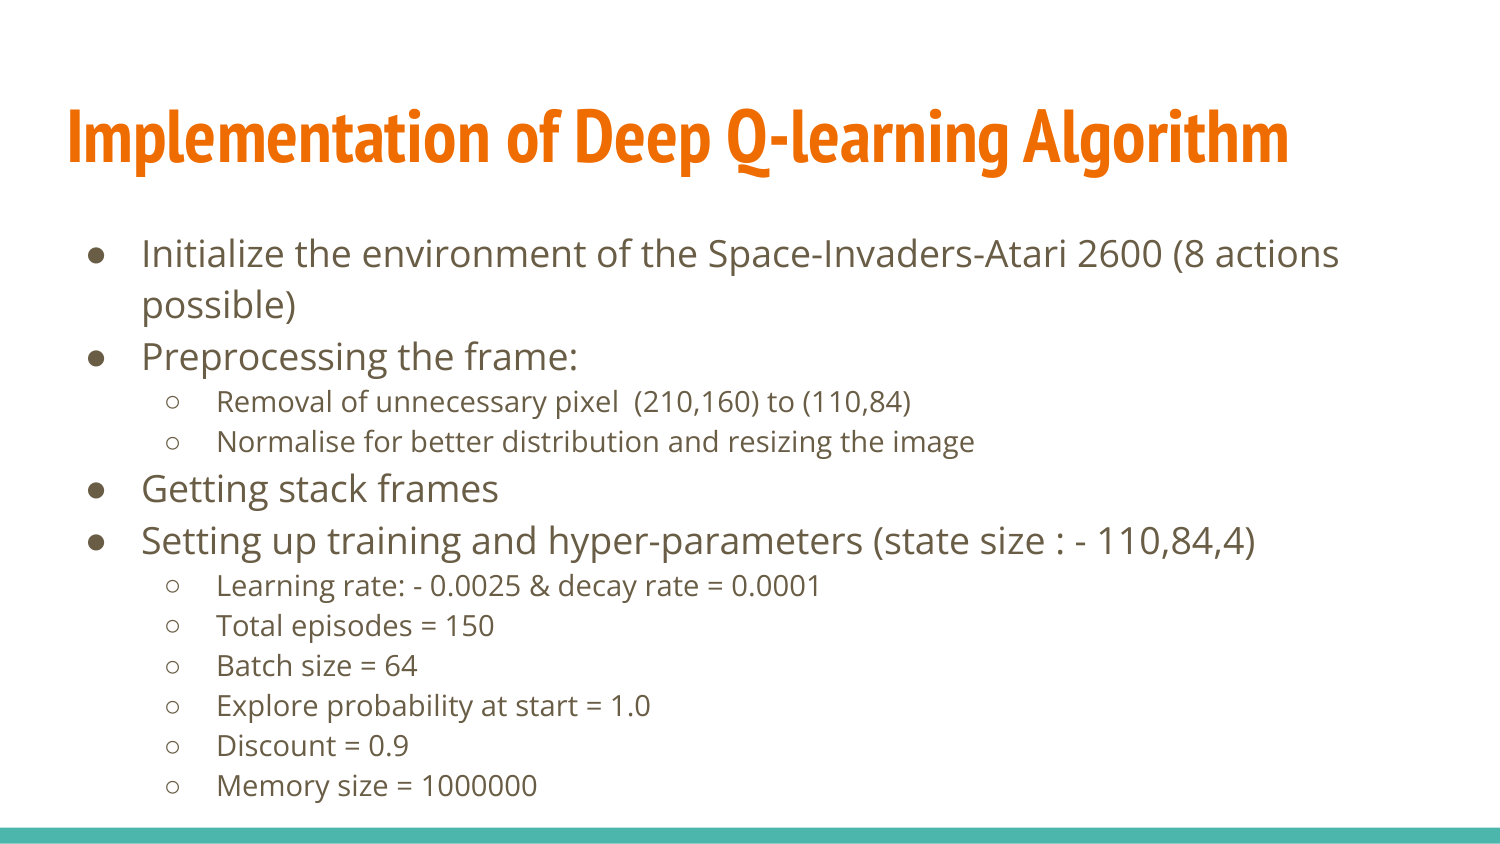

# Implementation of Deep Q-learning Algorithm
Initialize the environment of the Space-Invaders-Atari 2600 (8 actions possible)
Preprocessing the frame:
Removal of unnecessary pixel  (210,160) to (110,84)
Normalise for better distribution and resizing the image
Getting stack frames
Setting up training and hyper-parameters (state size : - 110,84,4)
Learning rate: - 0.0025 & decay rate = 0.0001
Total episodes = 150
Batch size = 64
Explore probability at start = 1.0
Discount = 0.9
Memory size = 1000000